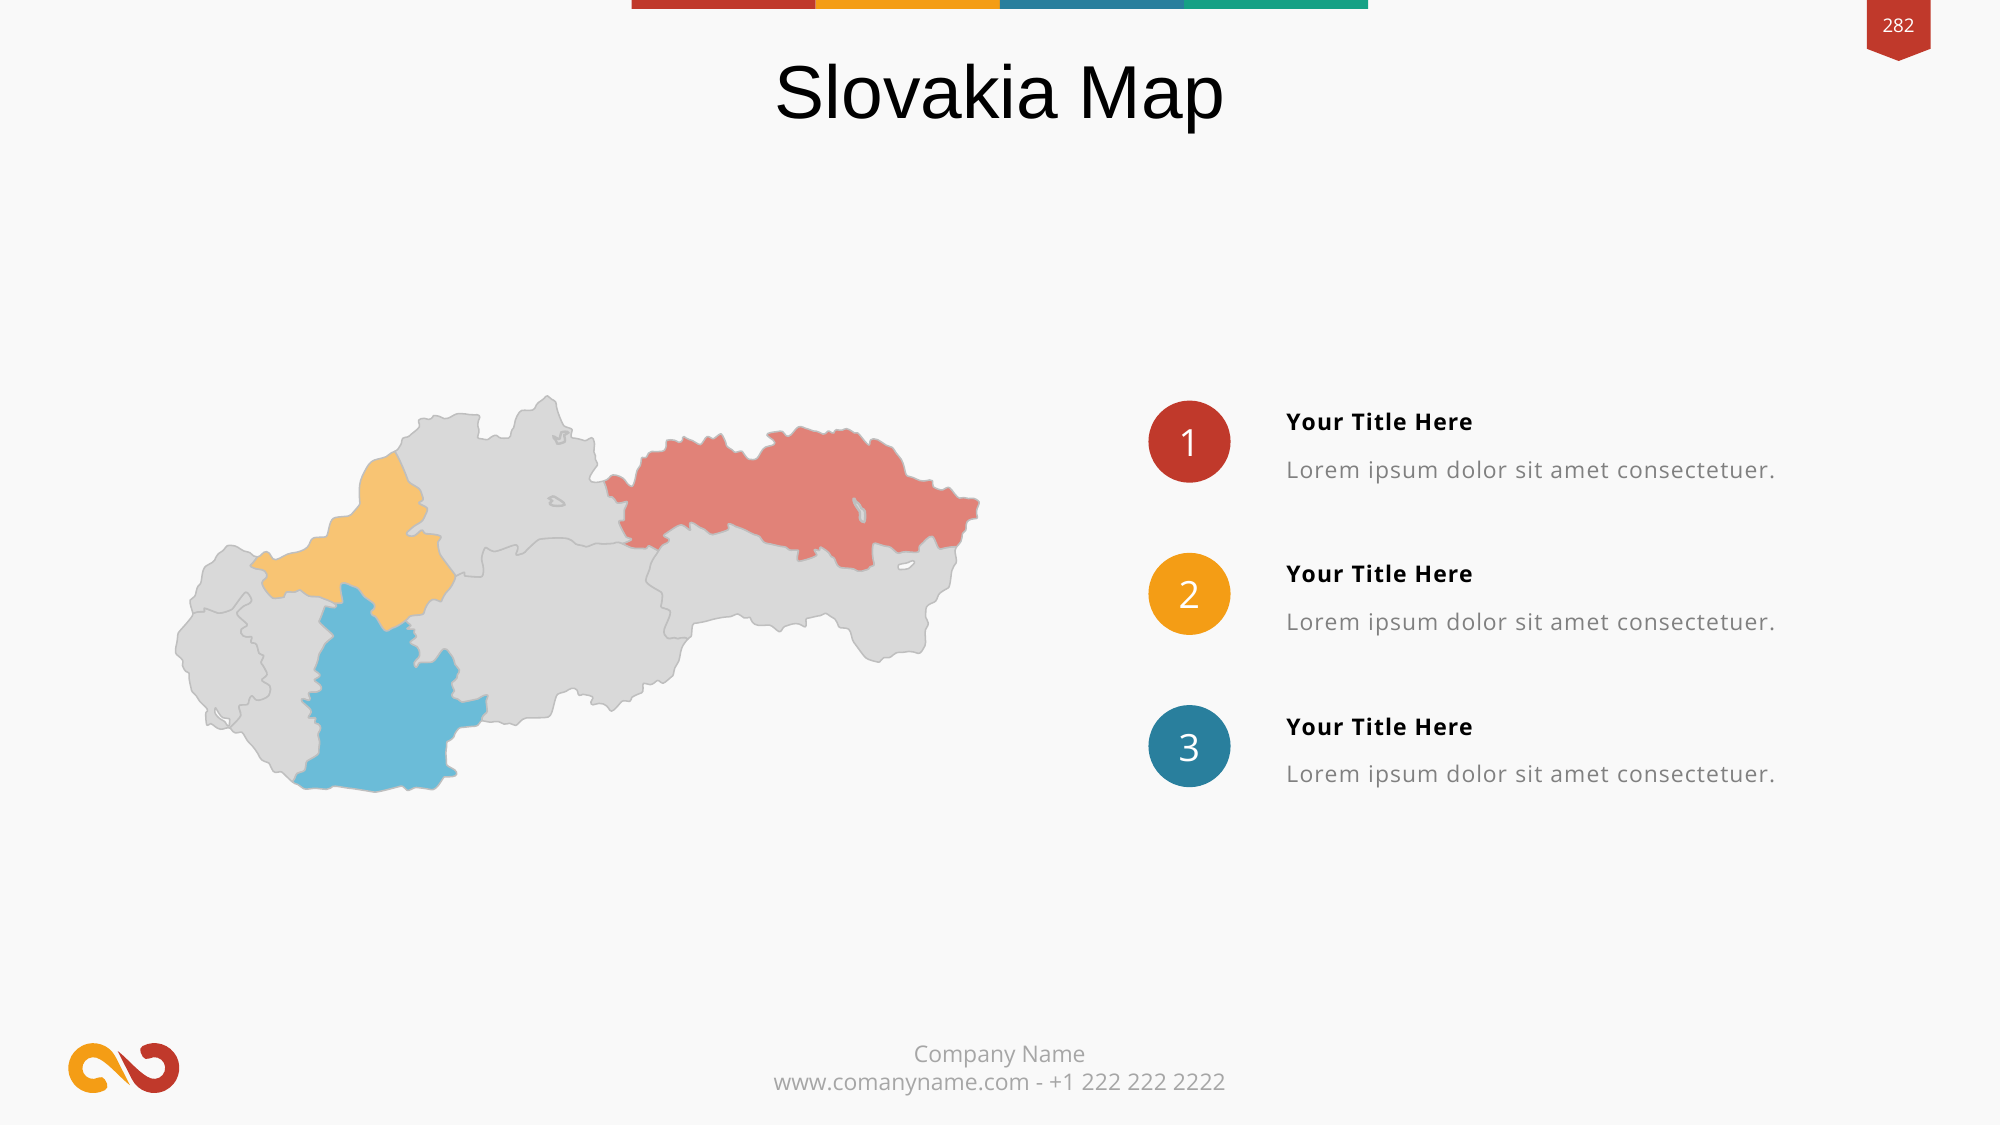

Slovakia Map
Your Title Here

1
Lorem ipsum dolor sit amet consectetuer.
Your Title Here
2
Lorem ipsum dolor sit amet consectetuer.
Your Title Here
3
Lorem ipsum dolor sit amet consectetuer.